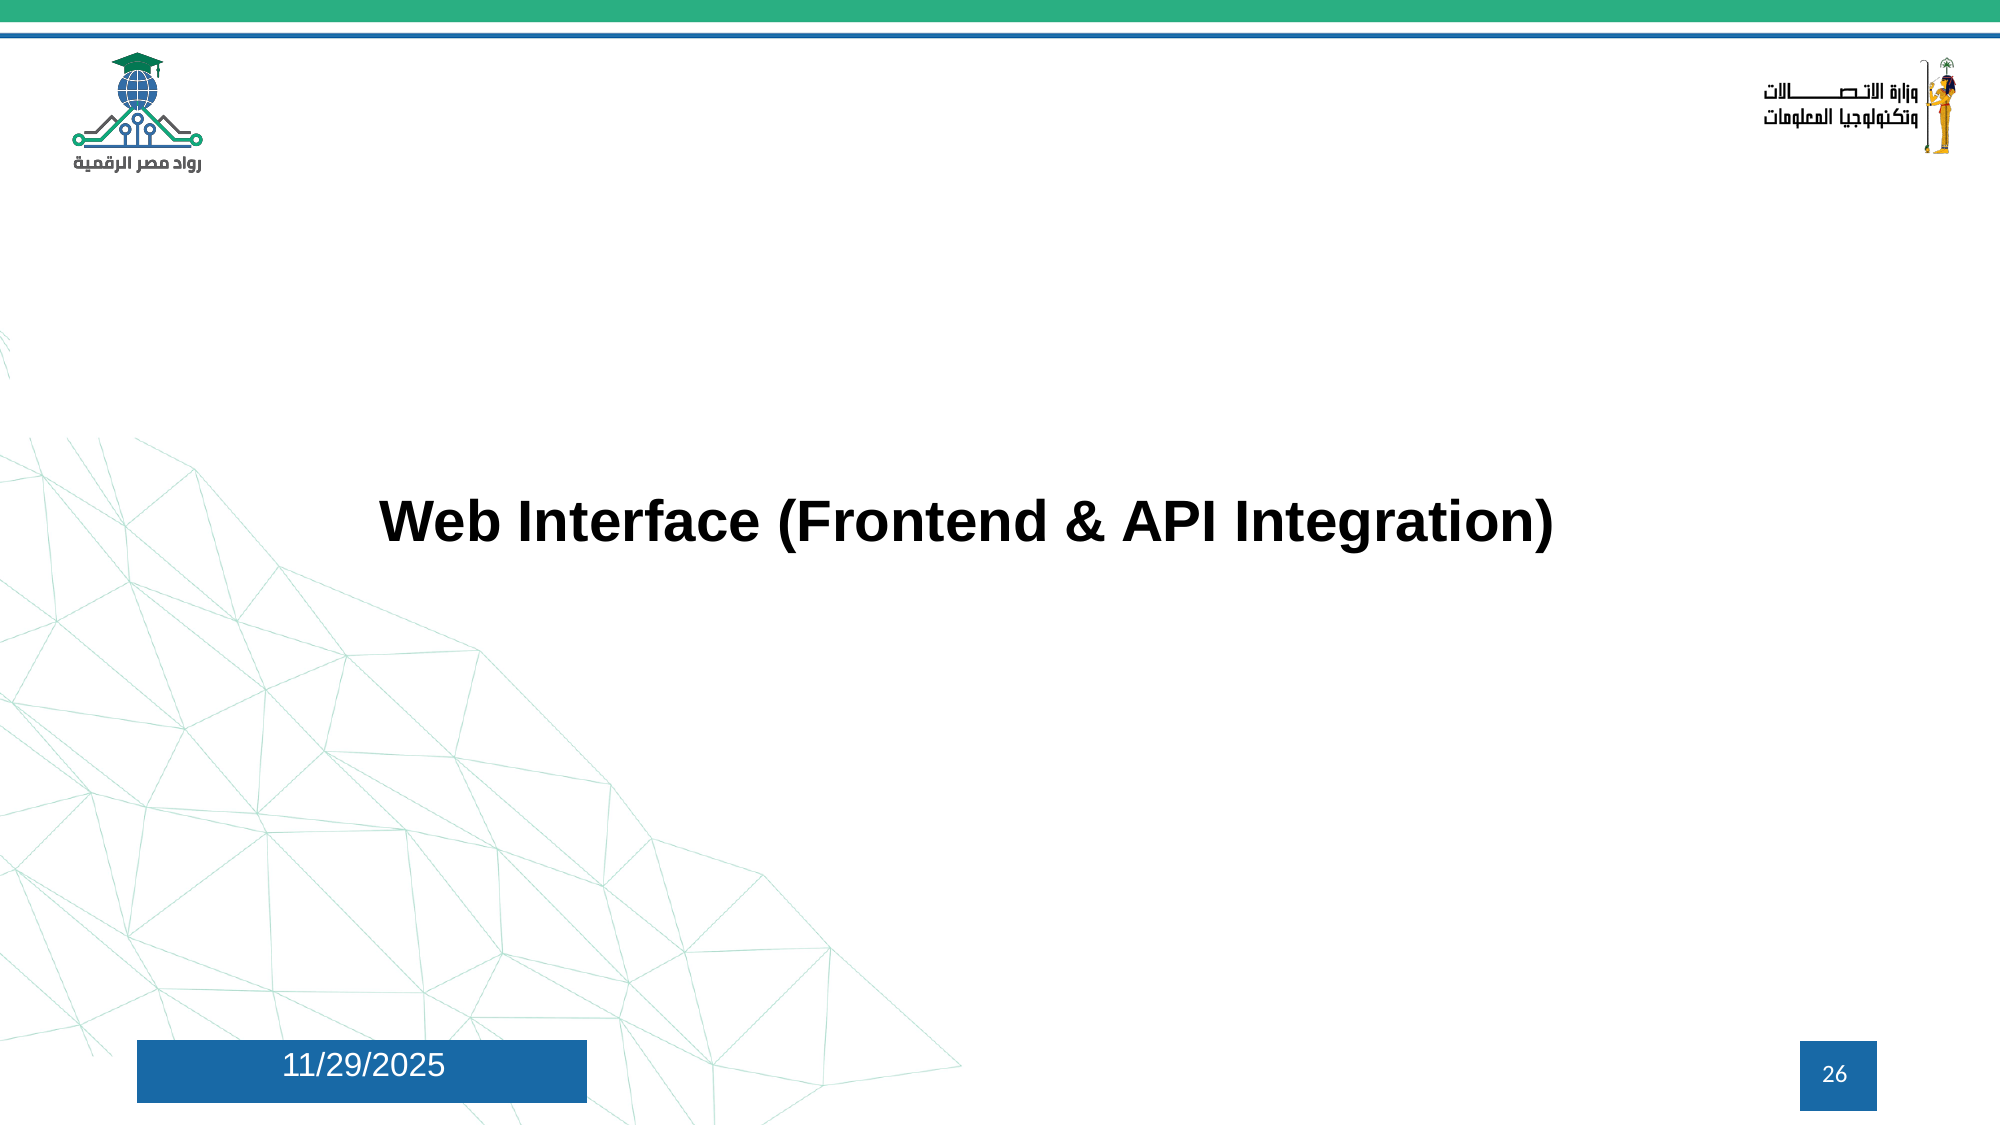

Web Interface (Frontend & API Integration)
11/29/2025
26